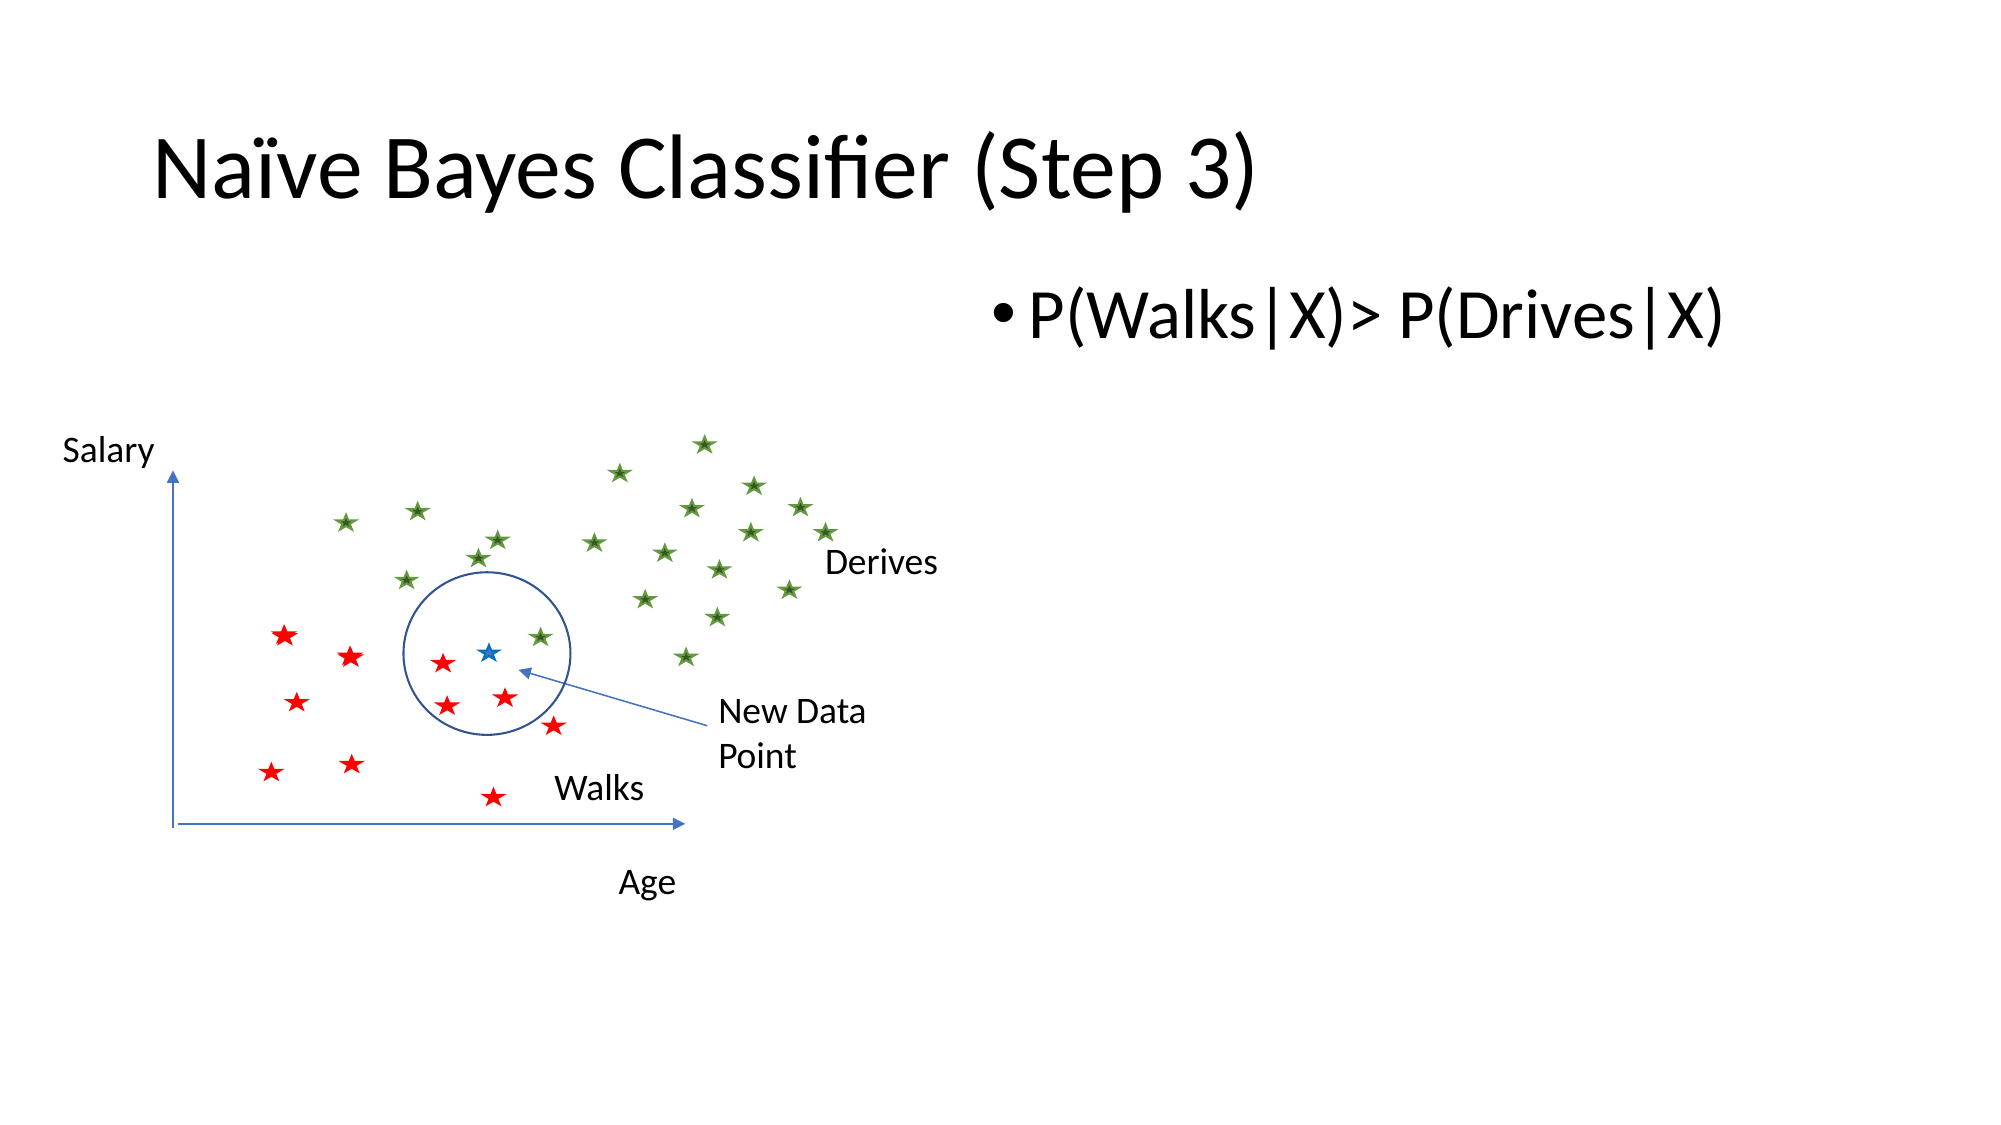

# Naïve Bayes Classifier (Step 3)
P(Walks|X)> P(Drives|X)

Salary

Derives

New Data Point

Walks

Age